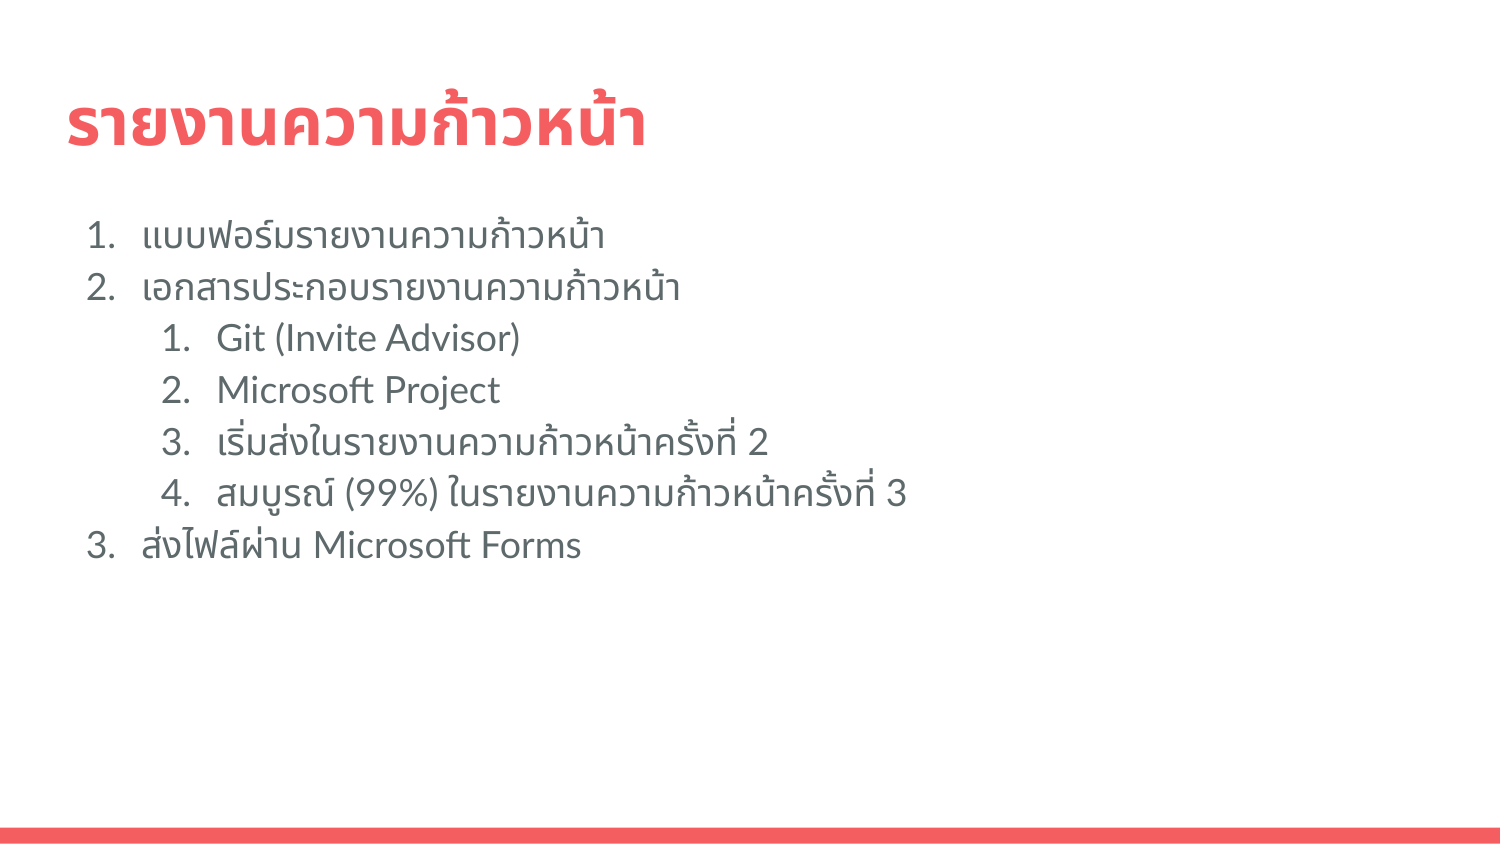

# รายงานความก้าวหน้า
แบบฟอร์มรายงานความก้าวหน้า
เอกสารประกอบรายงานความก้าวหน้า
Git (Invite Advisor)
Microsoft Project
เริ่มส่งในรายงานความก้าวหน้าครั้งที่ 2
สมบูรณ์ (99%) ในรายงานความก้าวหน้าครั้งที่ 3
ส่งไฟล์ผ่าน Microsoft Forms